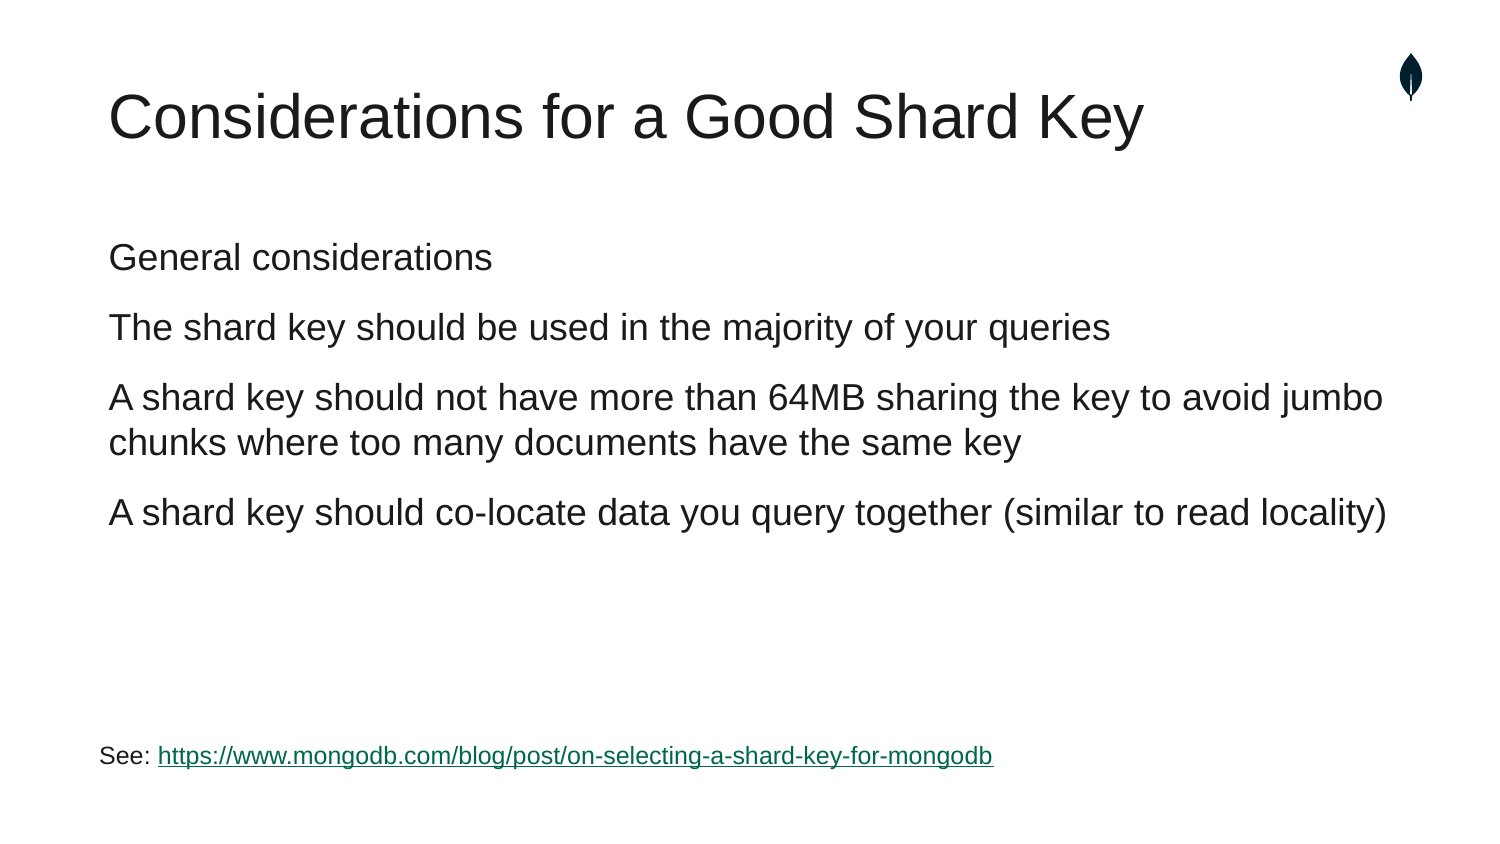

Considerations for a Good Shard Key

General considerations
The shard key should be used in the majority of your queries
A shard key should not have more than 64MB sharing the key to avoid jumbo chunks where too many documents have the same key
A shard key should co-locate data you query together (similar to read locality)
See: https://www.mongodb.com/blog/post/on-selecting-a-shard-key-for-mongodb